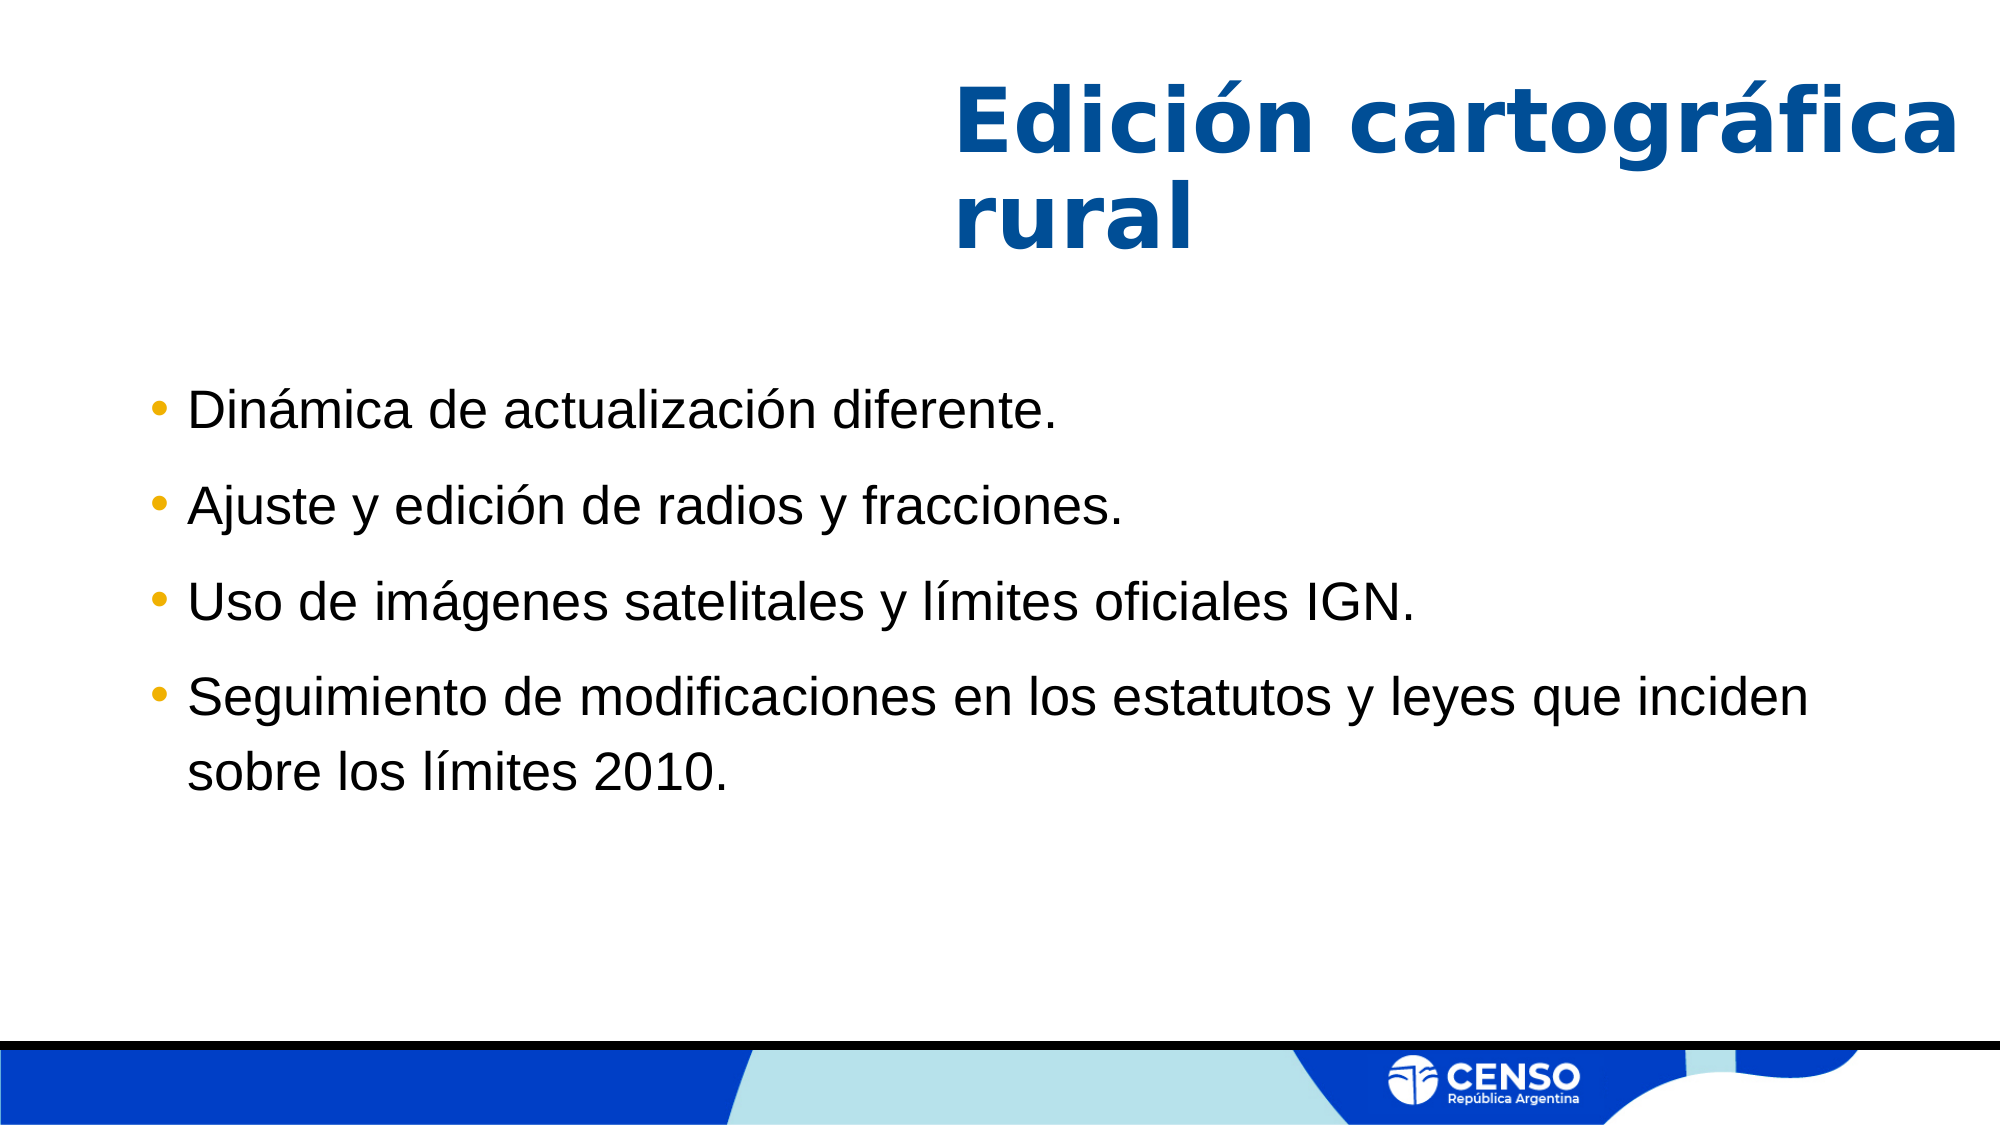

# Edición cartográfica rural
Dinámica de actualización diferente.
Ajuste y edición de radios y fracciones.
Uso de imágenes satelitales y límites oficiales IGN.
Seguimiento de modificaciones en los estatutos y leyes que inciden sobre los límites 2010.